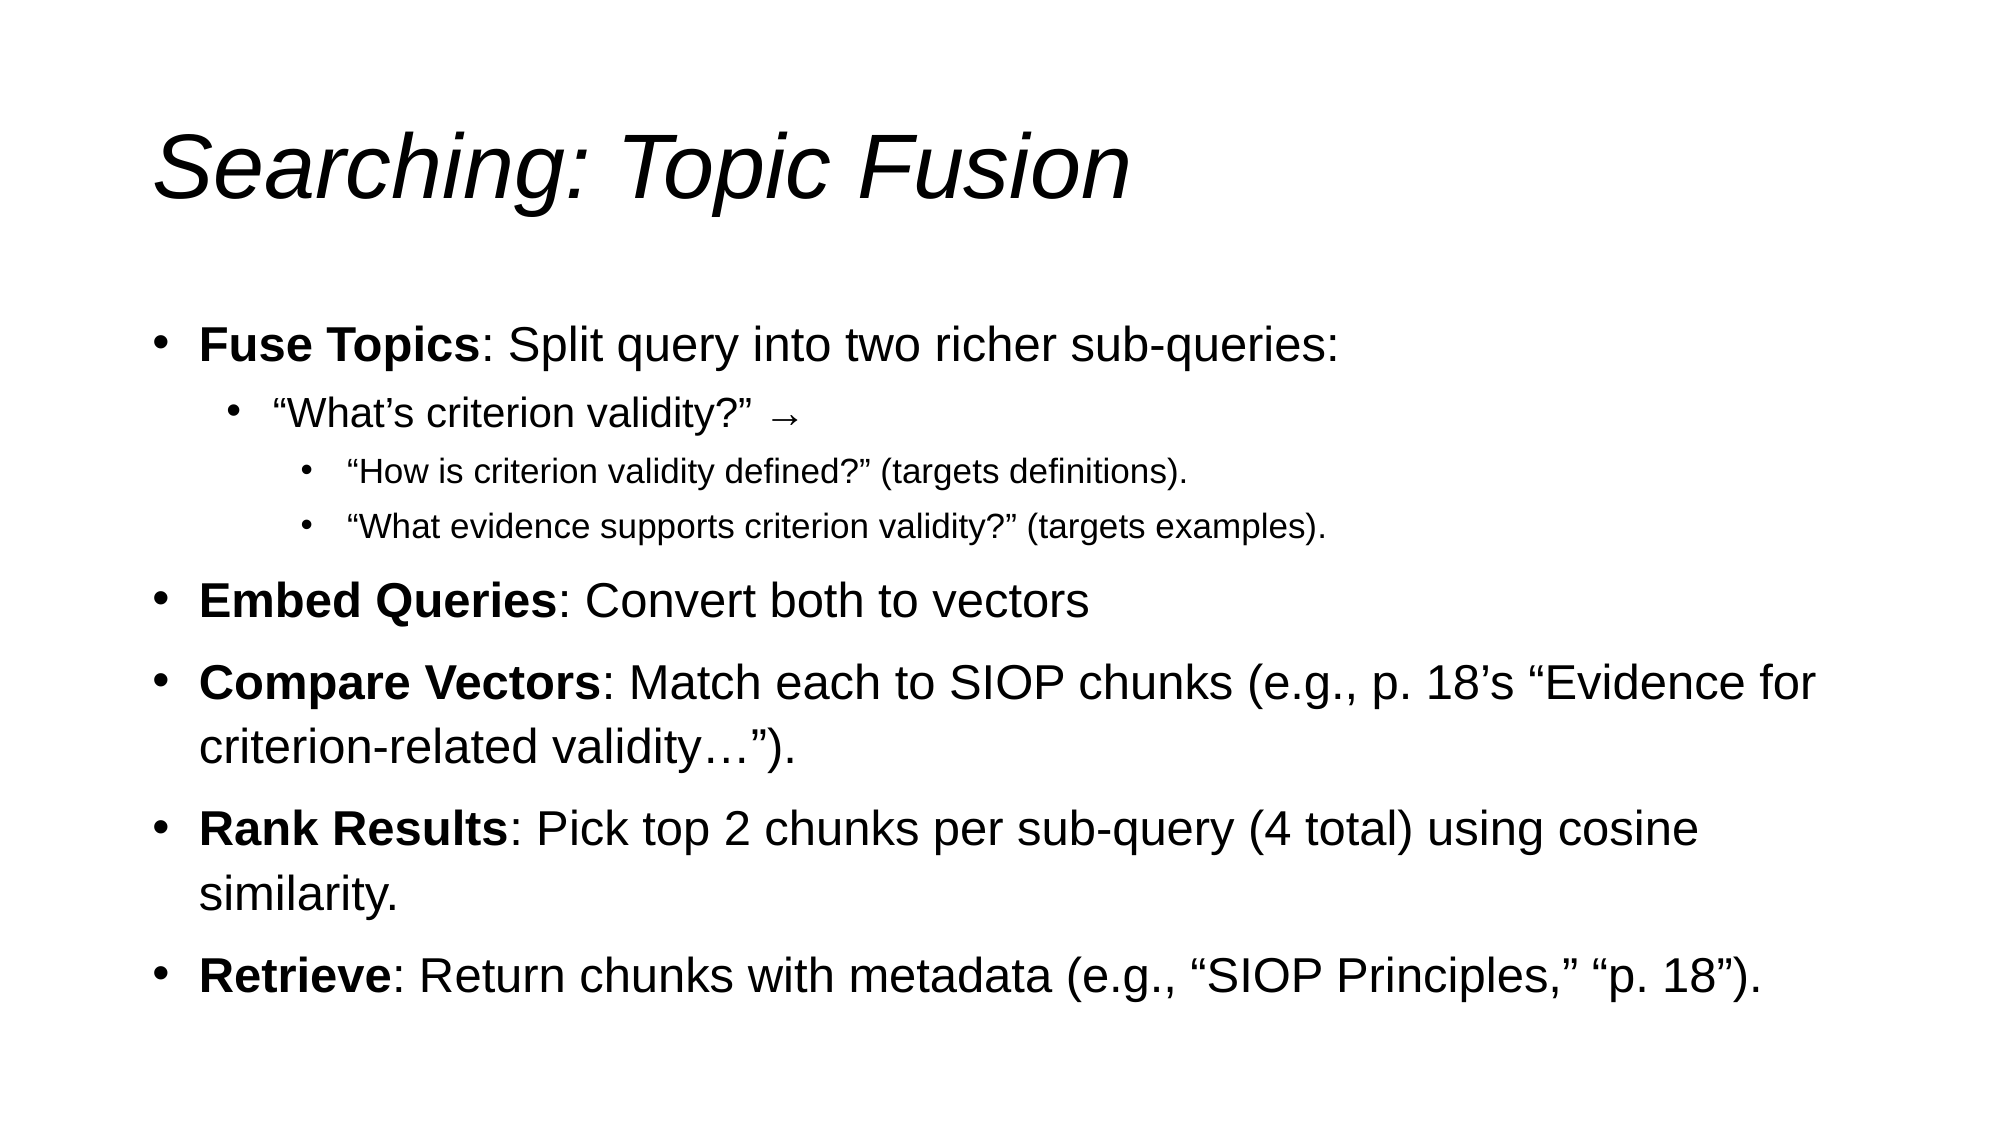

# Searching: Topic Fusion
Fuse Topics: Split query into two richer sub-queries:
“What’s criterion validity?” →
“How is criterion validity defined?” (targets definitions).
“What evidence supports criterion validity?” (targets examples).
Embed Queries: Convert both to vectors
Compare Vectors: Match each to SIOP chunks (e.g., p. 18’s “Evidence for criterion-related validity…”).
Rank Results: Pick top 2 chunks per sub-query (4 total) using cosine similarity.
Retrieve: Return chunks with metadata (e.g., “SIOP Principles,” “p. 18”).